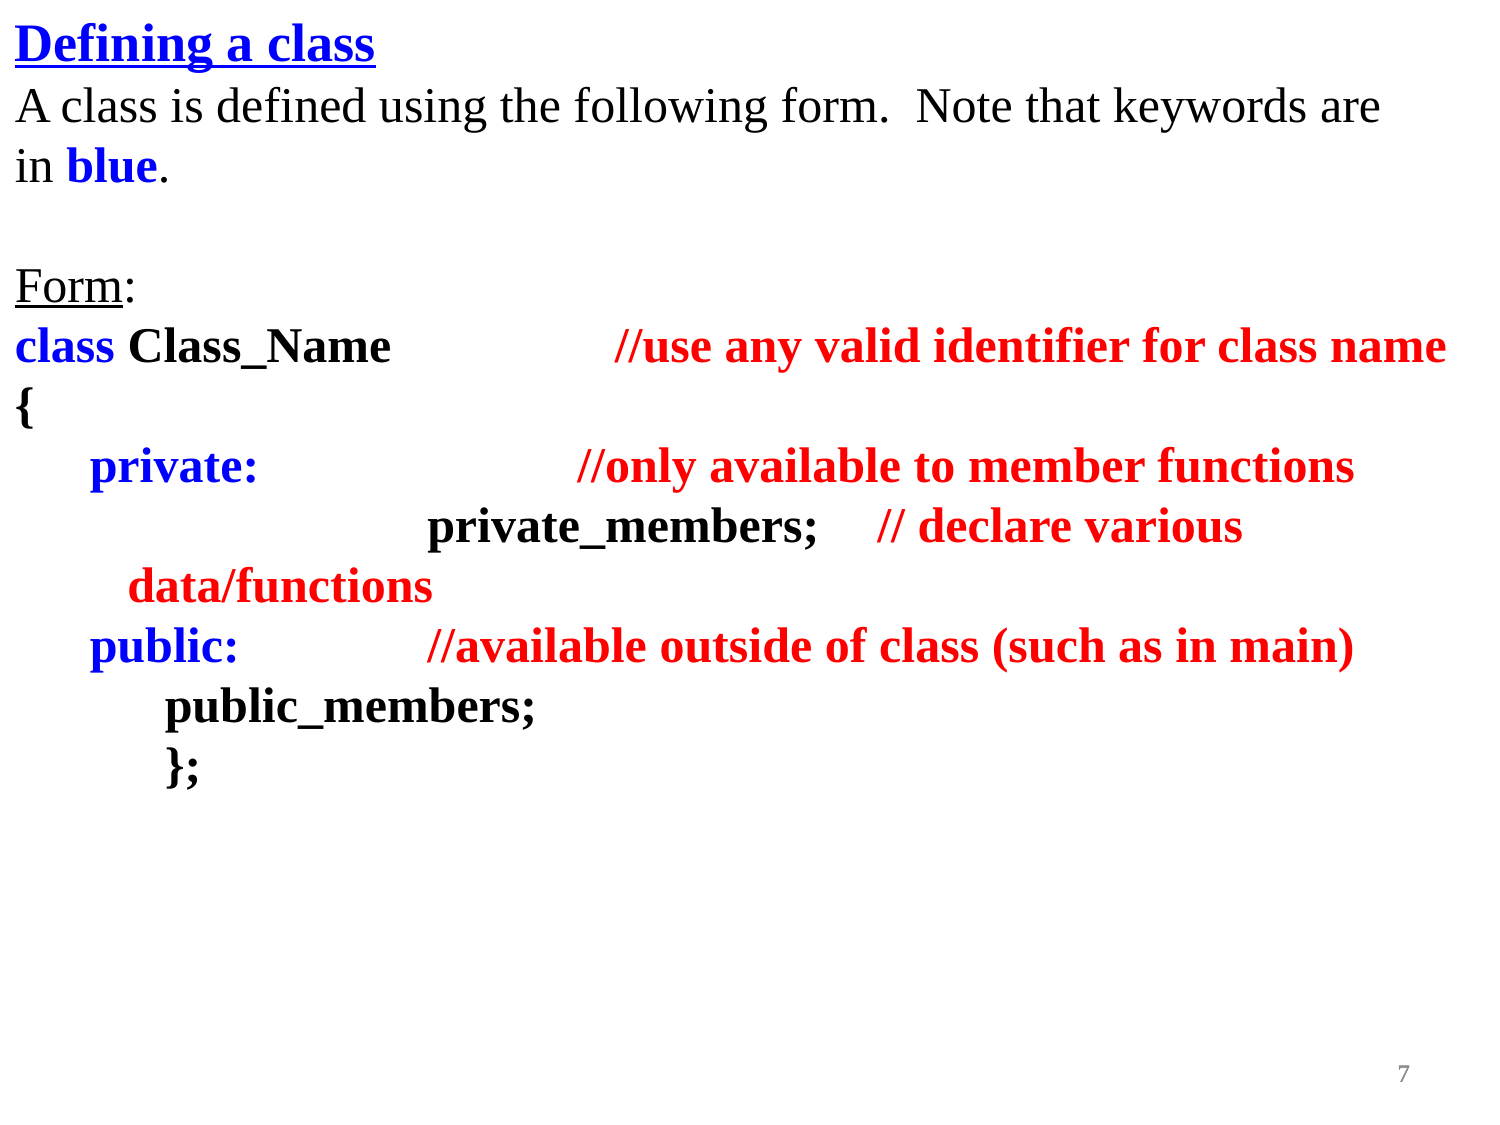

Defining a class
A class is defined using the following form.  Note that keywords are
in blue.

Form:
class Class_Name		//use any valid identifier for class name
{
private:			//only available to member functions
			private_members;	// declare various data/functions
public:		//available outside of class (such as in main)
public_members;
};
7
7
7